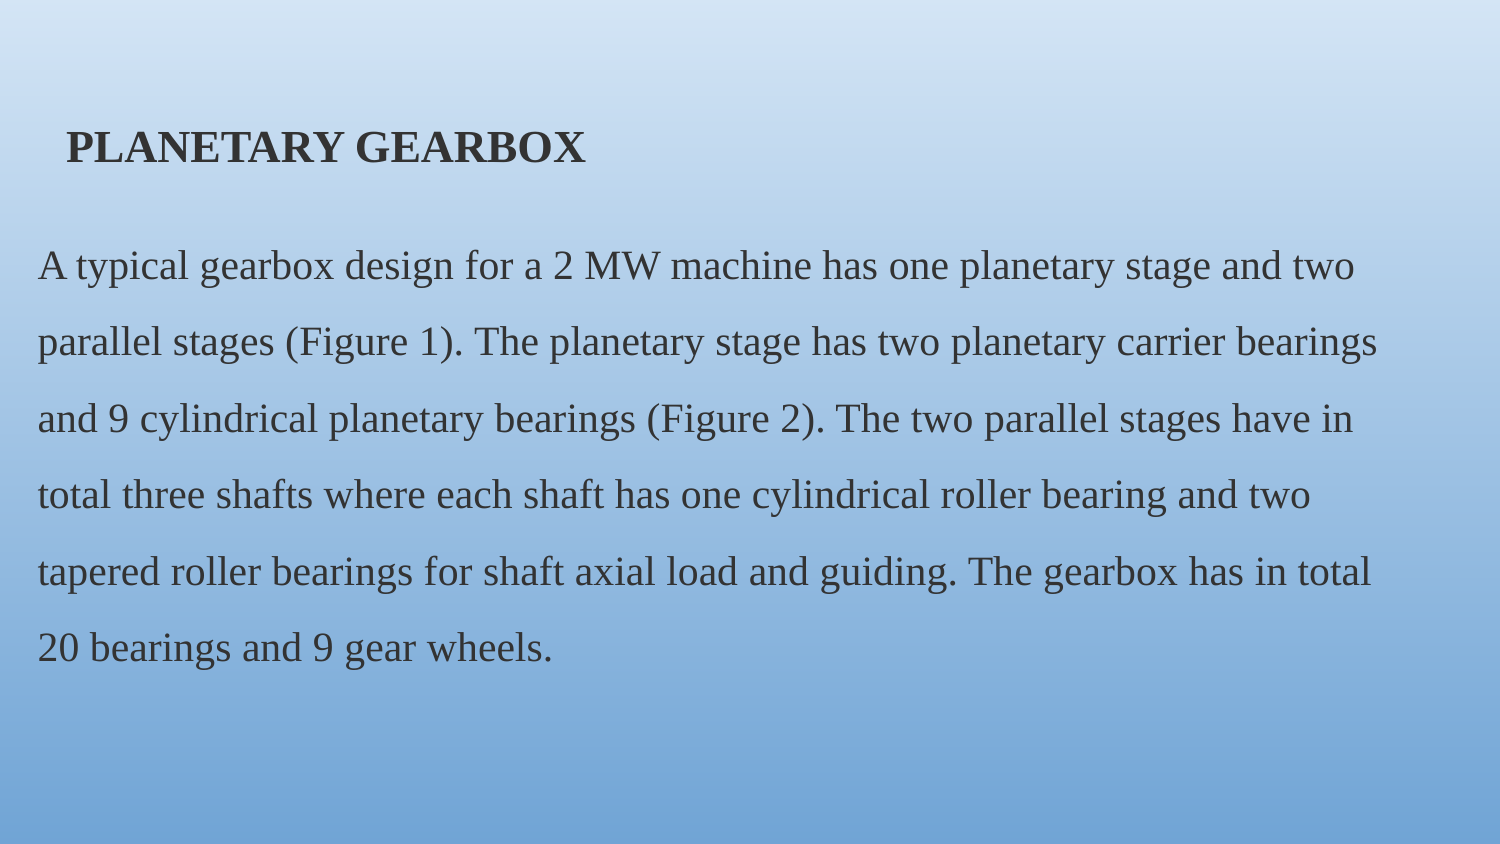

# PLANETARY GEARBOX

A typical gearbox design for a 2 MW machine has one planetary stage and two parallel stages (Figure 1). The planetary stage has two planetary carrier bearings and 9 cylindrical planetary bearings (Figure 2). The two parallel stages have in total three shafts where each shaft has one cylindrical roller bearing and two tapered roller bearings for shaft axial load and guiding. The gearbox has in total 20 bearings and 9 gear wheels.